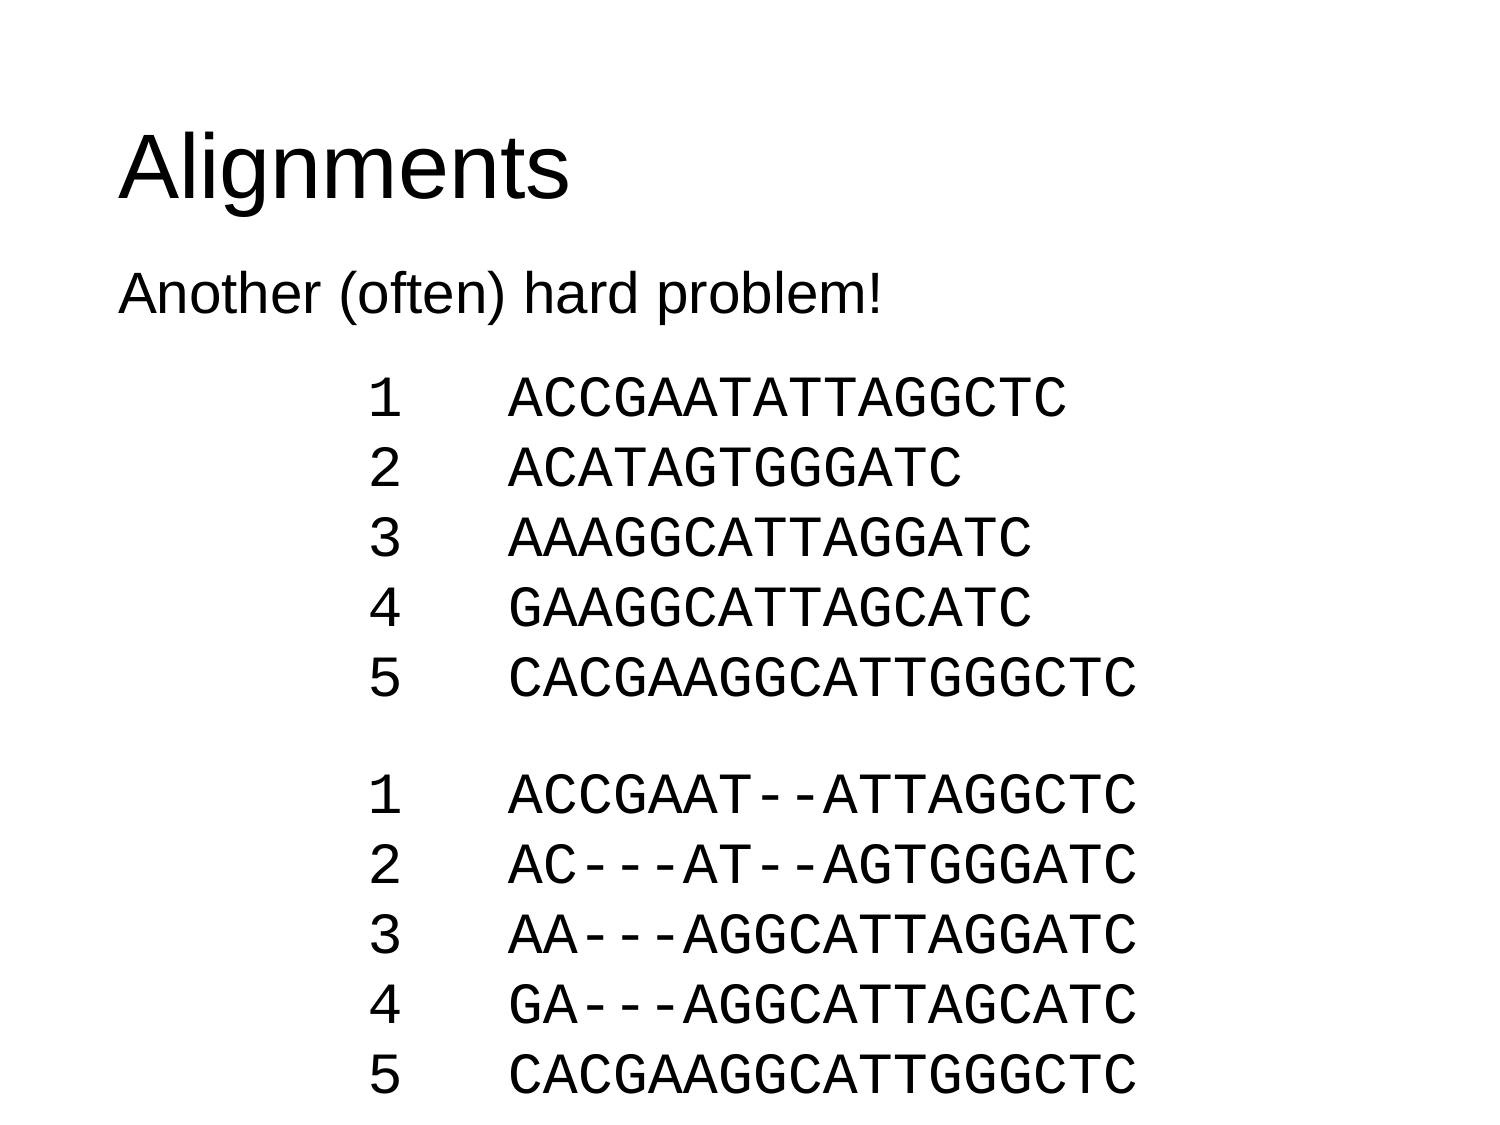

# Alignments
Another (often) hard problem!

1   ACCGAATATTAGGCTC
2   ACATAGTGGGATC
3   AAAGGCATTAGGATC
4   GAAGGCATTAGCATC
5   CACGAAGGCATTGGGCTC
1   ACCGAAT--ATTAGGCTC
2   AC---AT--AGTGGGATC
3   AA---AGGCATTAGGATC
4   GA---AGGCATTAGCATC
5   CACGAAGGCATTGGGCTC